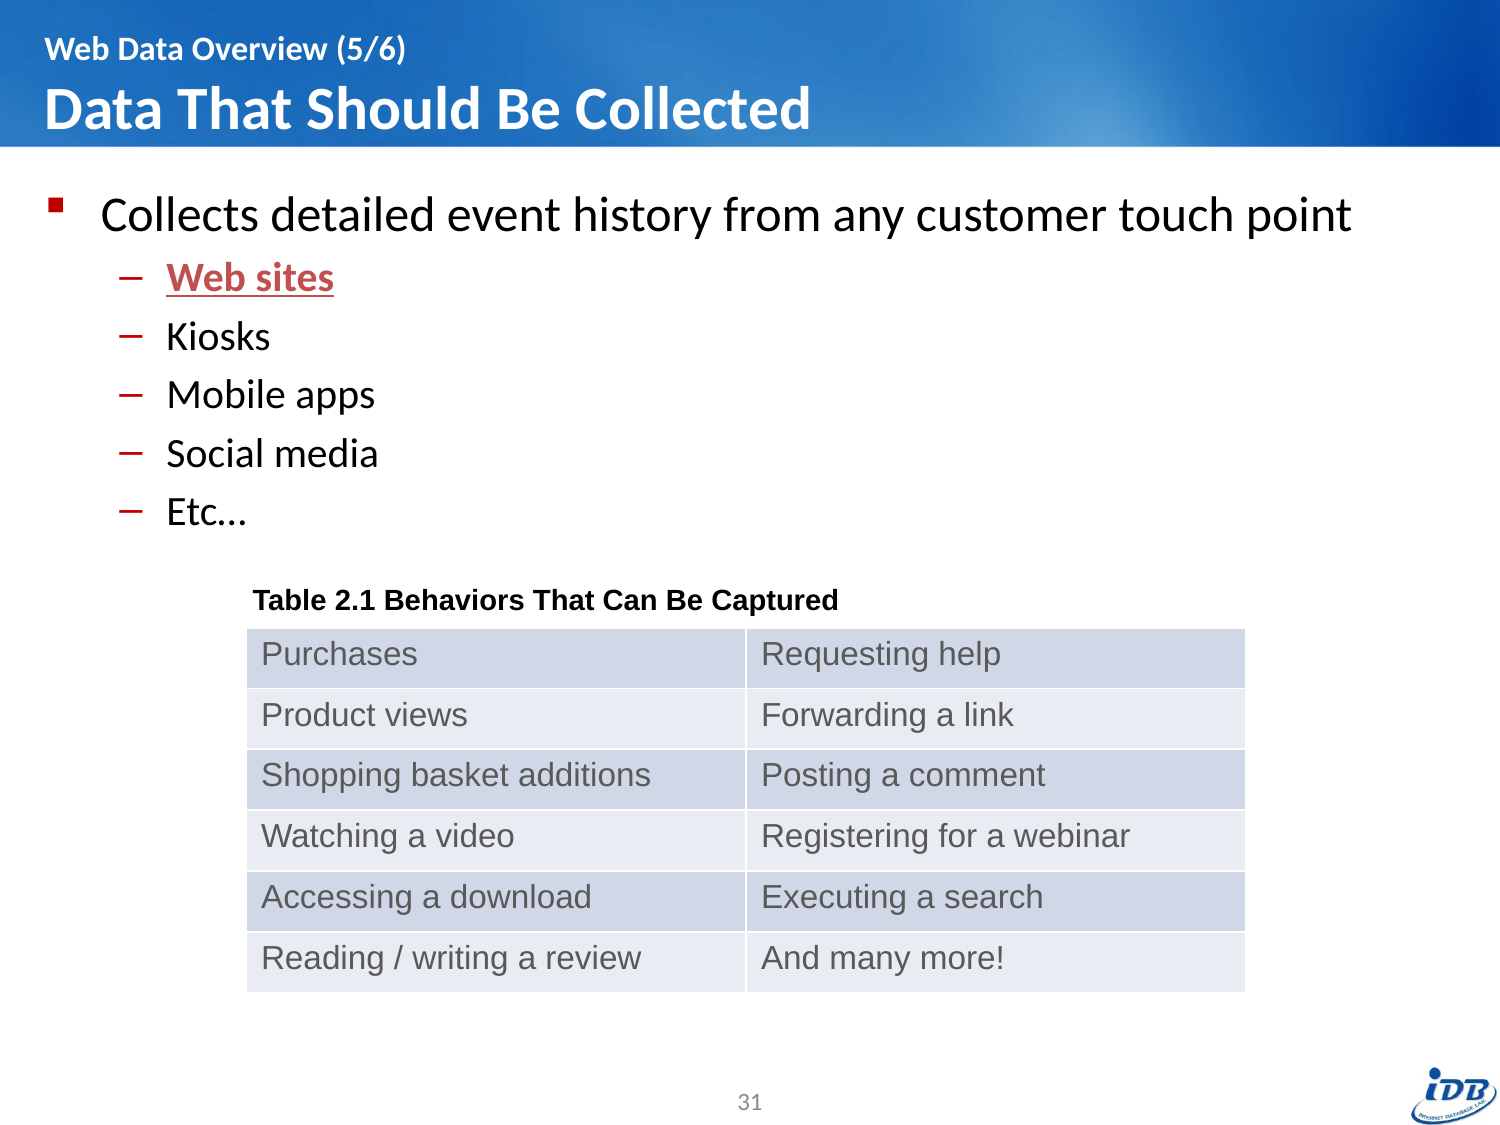

# Web Data Overview (5/6) Data That Should Be Collected
Collects detailed event history from any customer touch point
Web sites
Kiosks
Mobile apps
Social media
Etc…

Table 2.1 Behaviors That Can Be Captured
| Purchases | Requesting help |
| --- | --- |
| Product views | Forwarding a link |
| Shopping basket additions | Posting a comment |
| Watching a video | Registering for a webinar |
| Accessing a download | Executing a search |
| Reading / writing a review | And many more! |
31